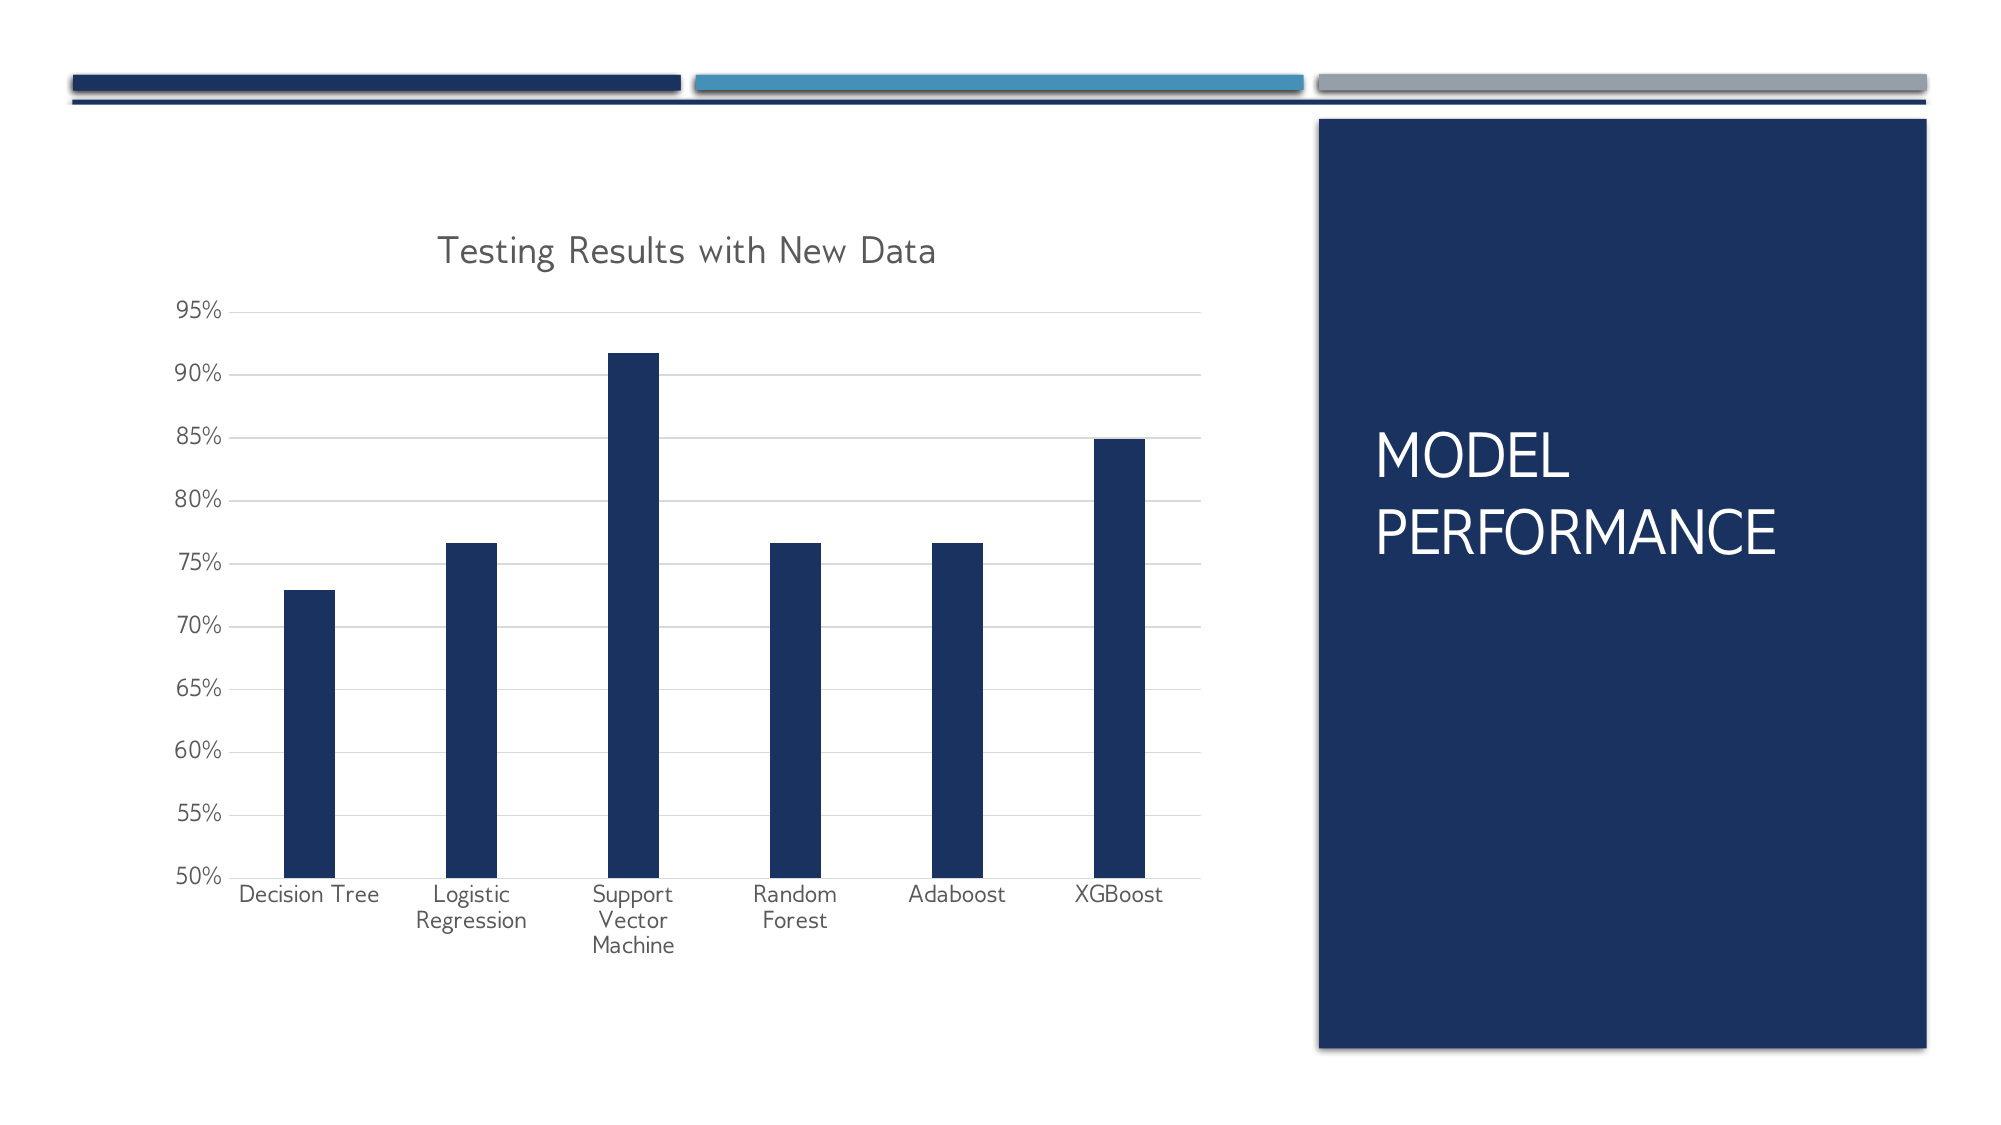

### Chart: Testing Results with New Data

| Category | Top Scores |
|---|---|
| Decision Tree | 0.7293 |
| Logistic Regression | 0.7669 |
| Support Vector Machine | 0.9173 |
| Random Forest | 0.7669 |
| Adaboost | 0.7669 |
| XGBoost | 0.8496 |
# Model Performance